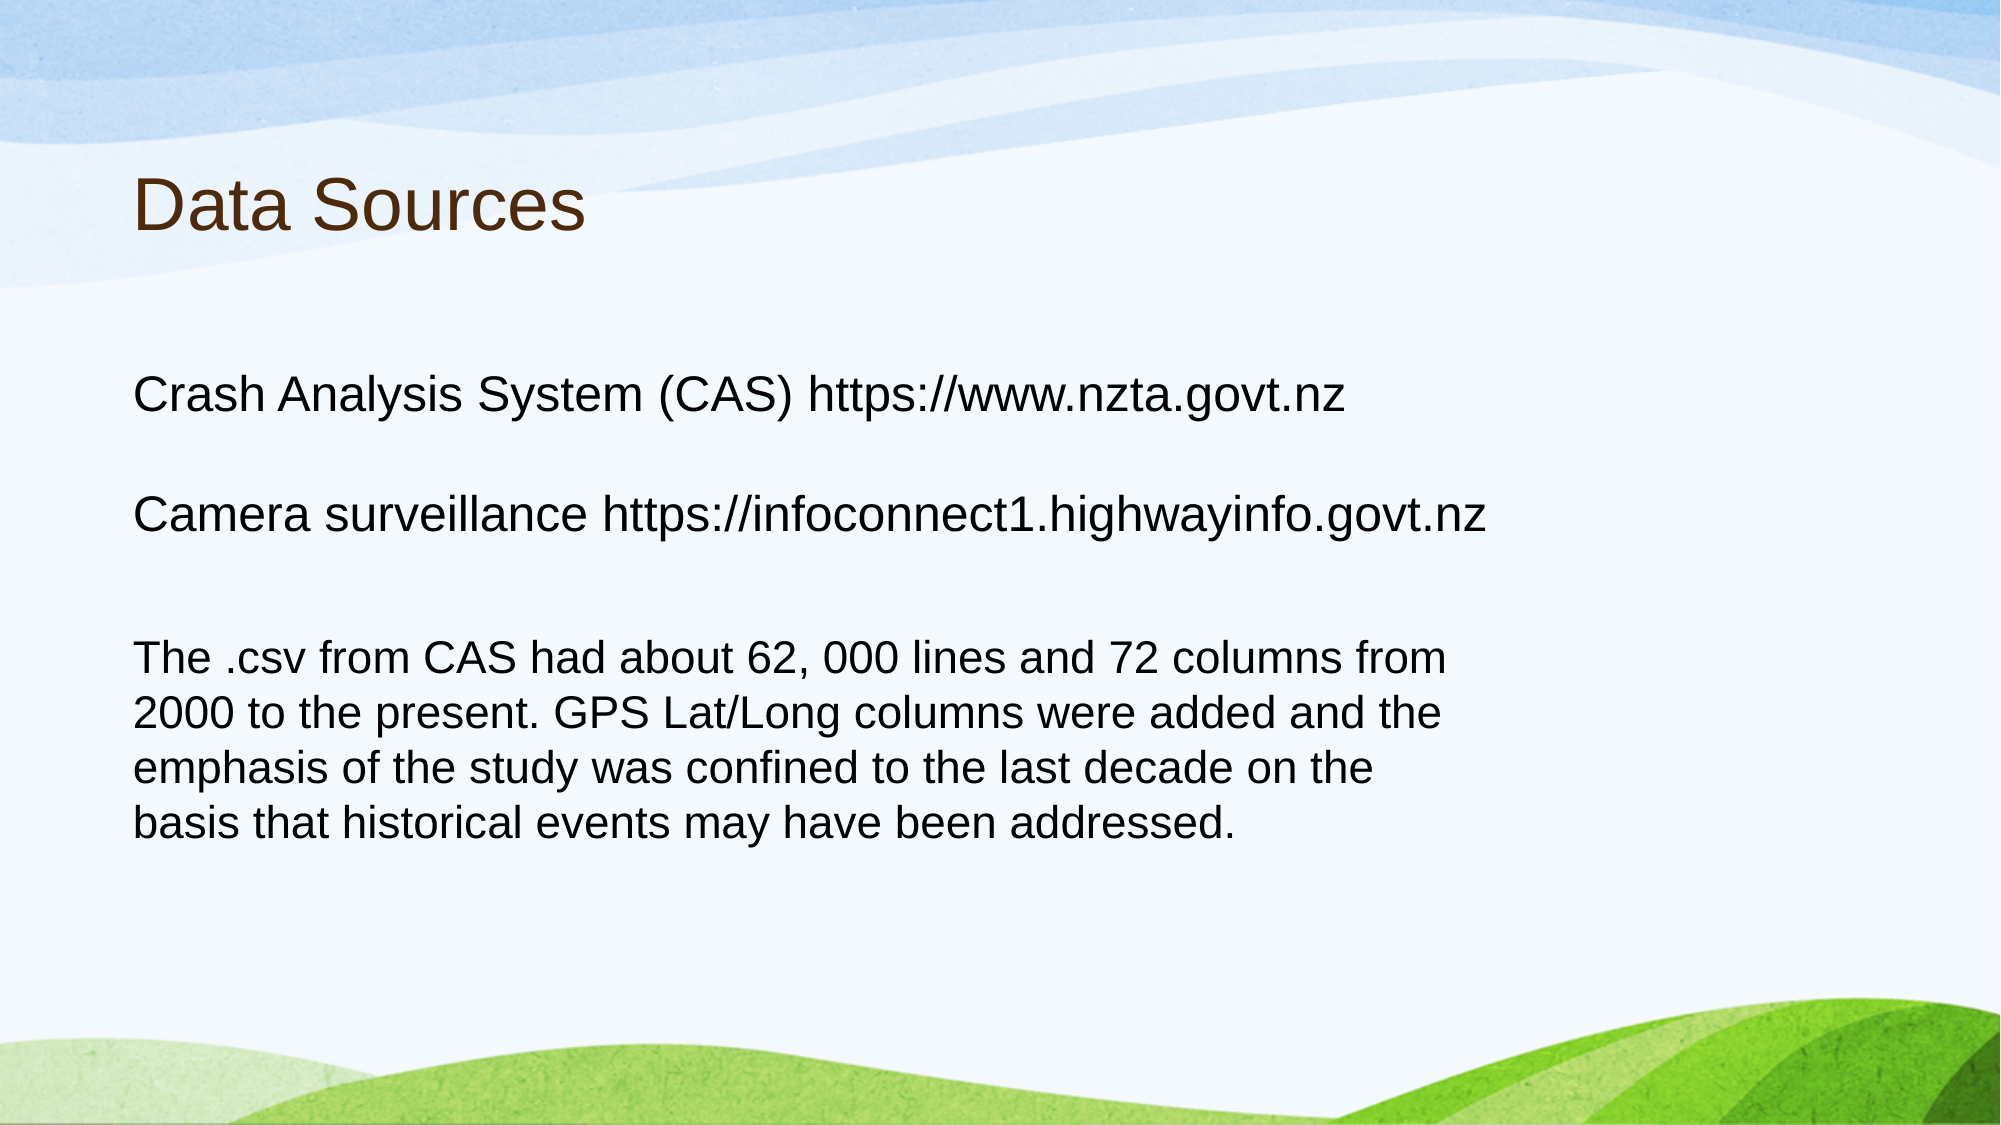

Data Sources
Crash Analysis System (CAS) https://www.nzta.govt.nz

Camera surveillance https://infoconnect1.highwayinfo.govt.nz
The .csv from CAS had about 62, 000 lines and 72 columns from 2000 to the present. GPS Lat/Long columns were added and the emphasis of the study was confined to the last decade on the basis that historical events may have been addressed.